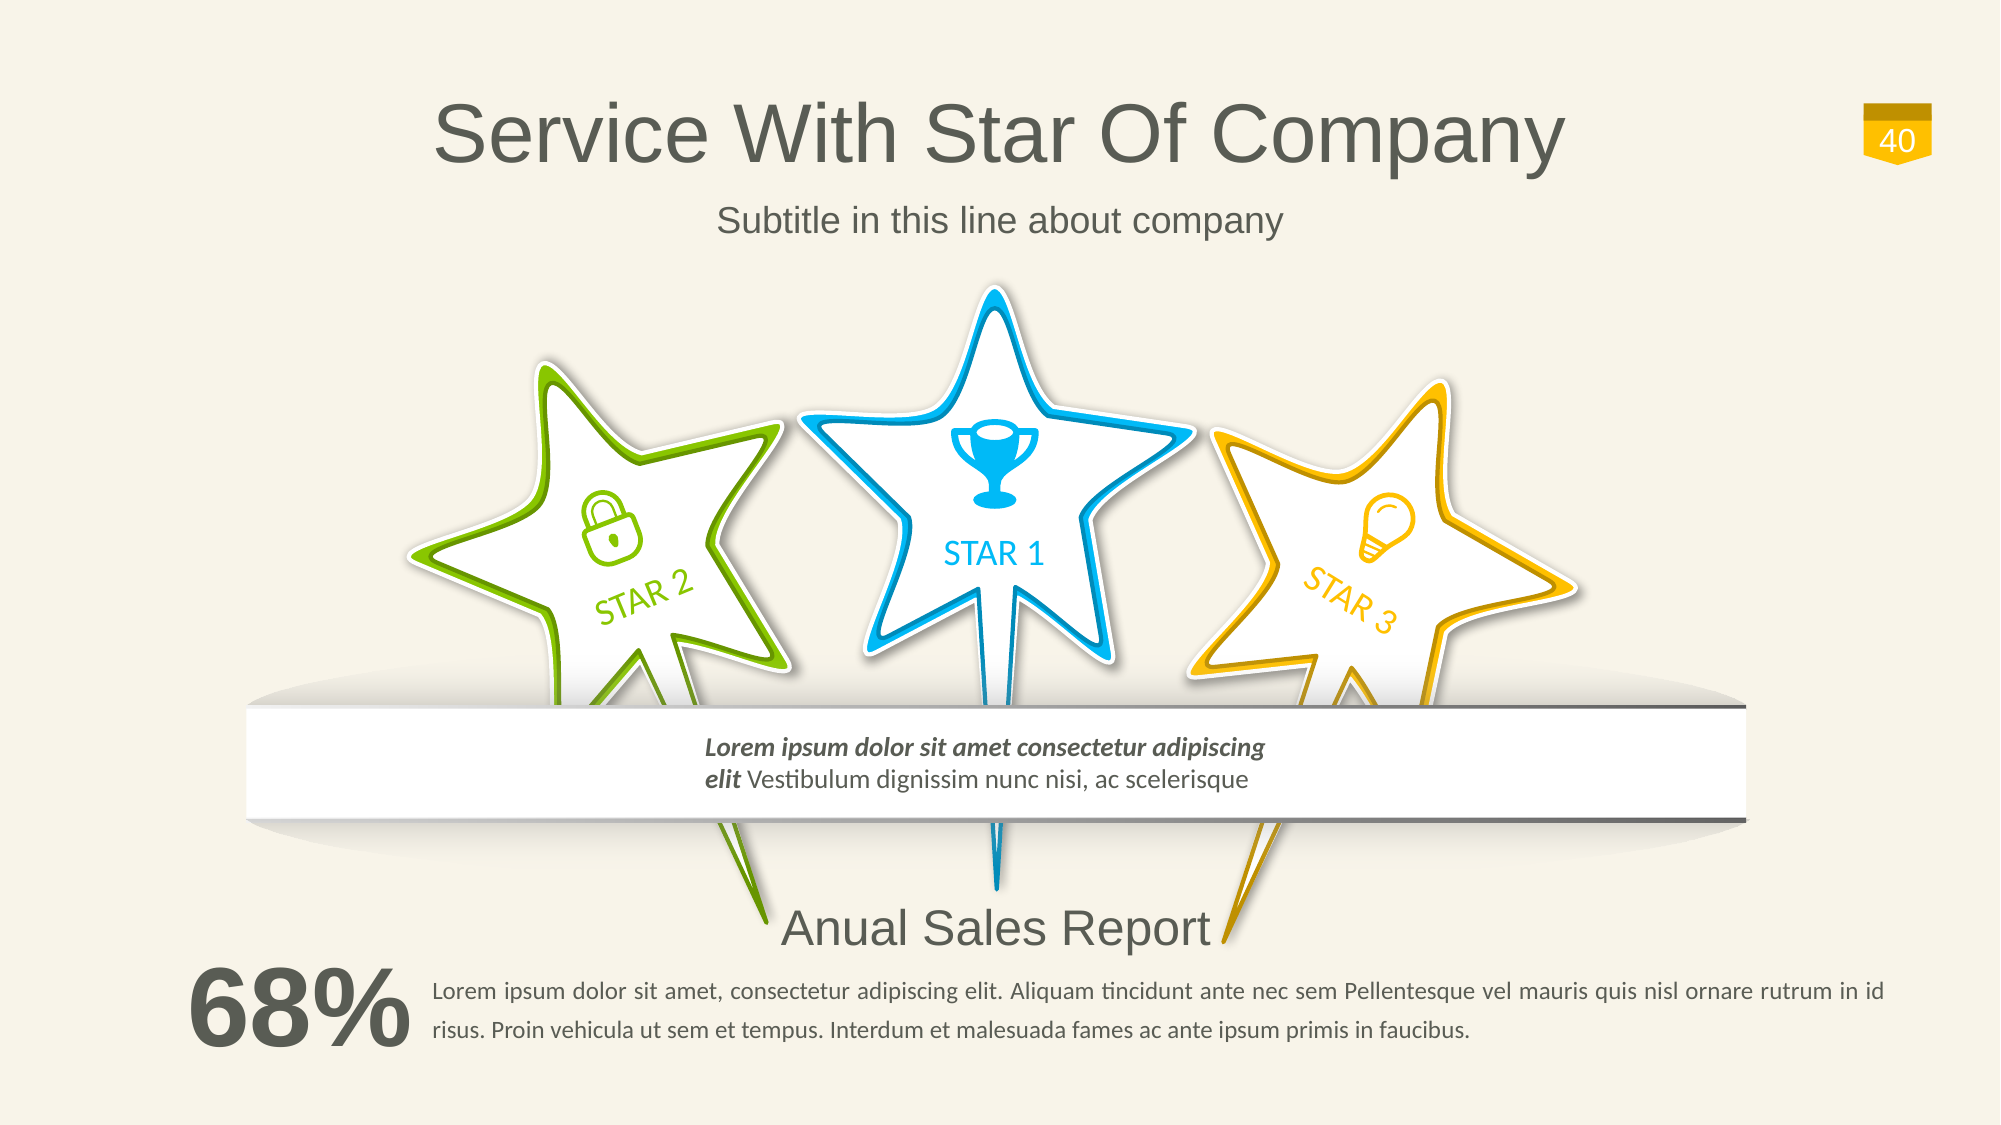

# Service With Star Of Company
40
Subtitle in this line about company

STAR 1
STAR 2
STAR 3

Lorem ipsum dolor sit amet consectetur adipiscing elit Vestibulum dignissim nunc nisi, ac scelerisque

Anual Sales Report
68%
Lorem ipsum dolor sit amet, consectetur adipiscing elit. Aliquam tincidunt ante nec sem Pellentesque vel mauris quis nisl ornare rutrum in id risus. Proin vehicula ut sem et tempus. Interdum et malesuada fames ac ante ipsum primis in faucibus.